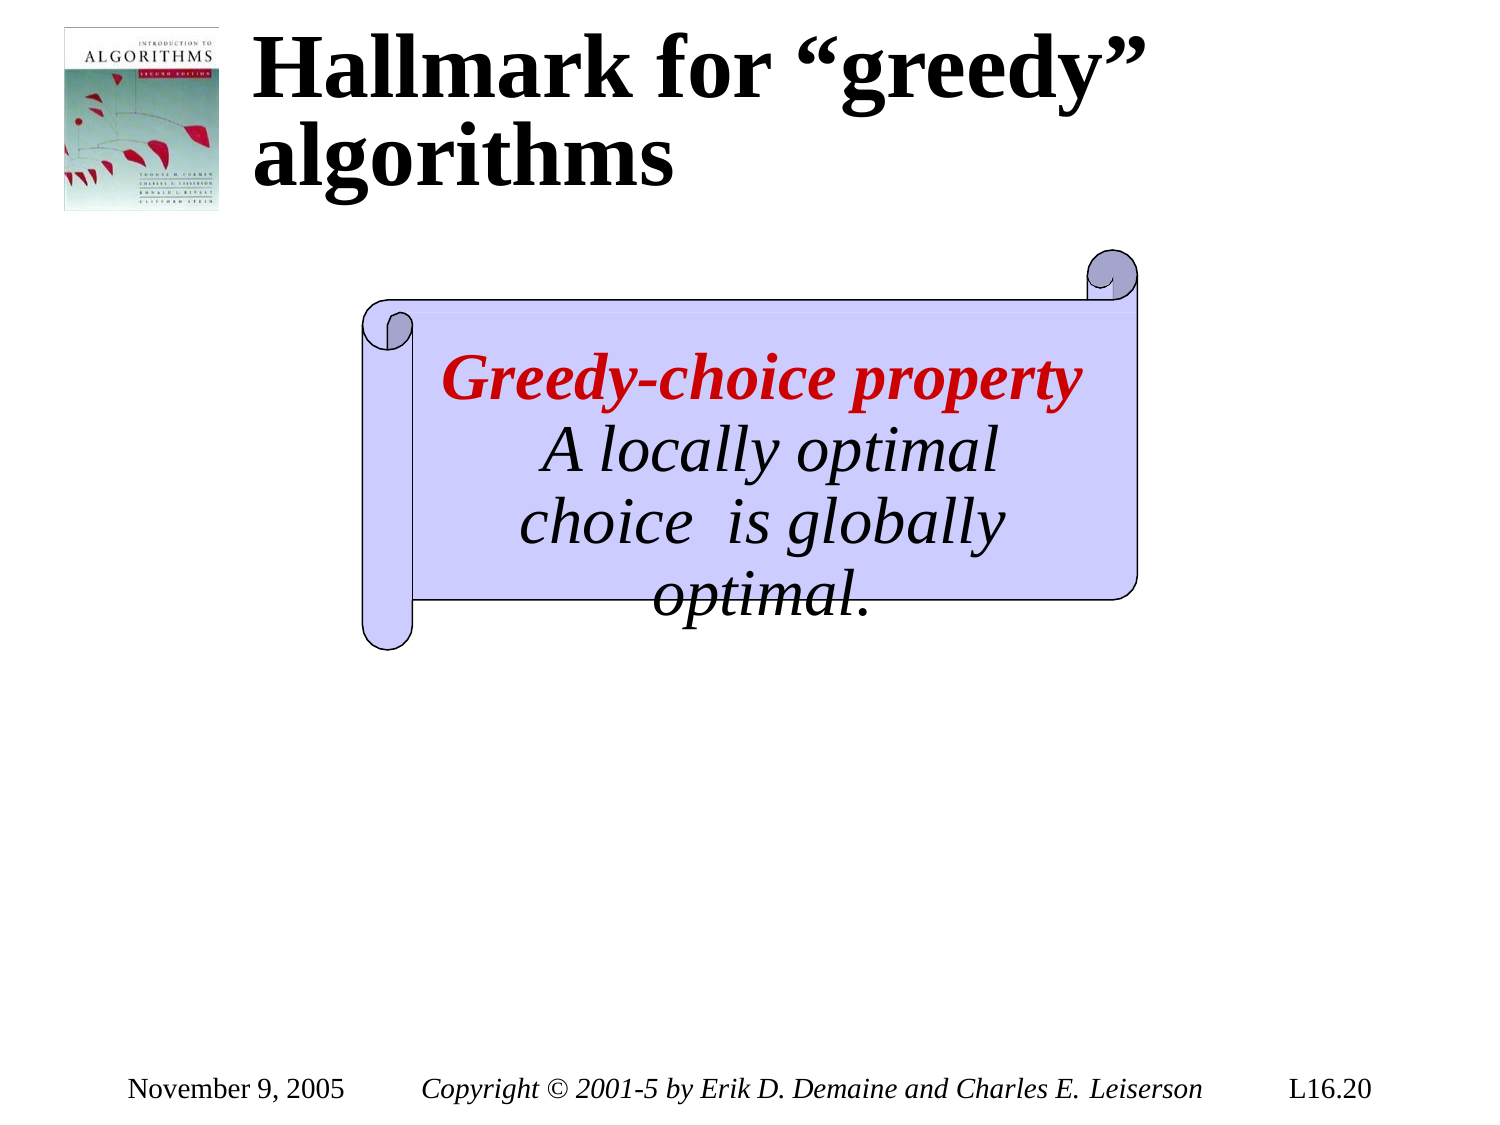

# Hallmark for “greedy”  algorithms

Greedy-choice property  A locally optimal choice  is globally optimal.
November 9, 2005
Copyright © 2001-5 by Erik D. Demaine and Charles E. Leiserson
L16.20